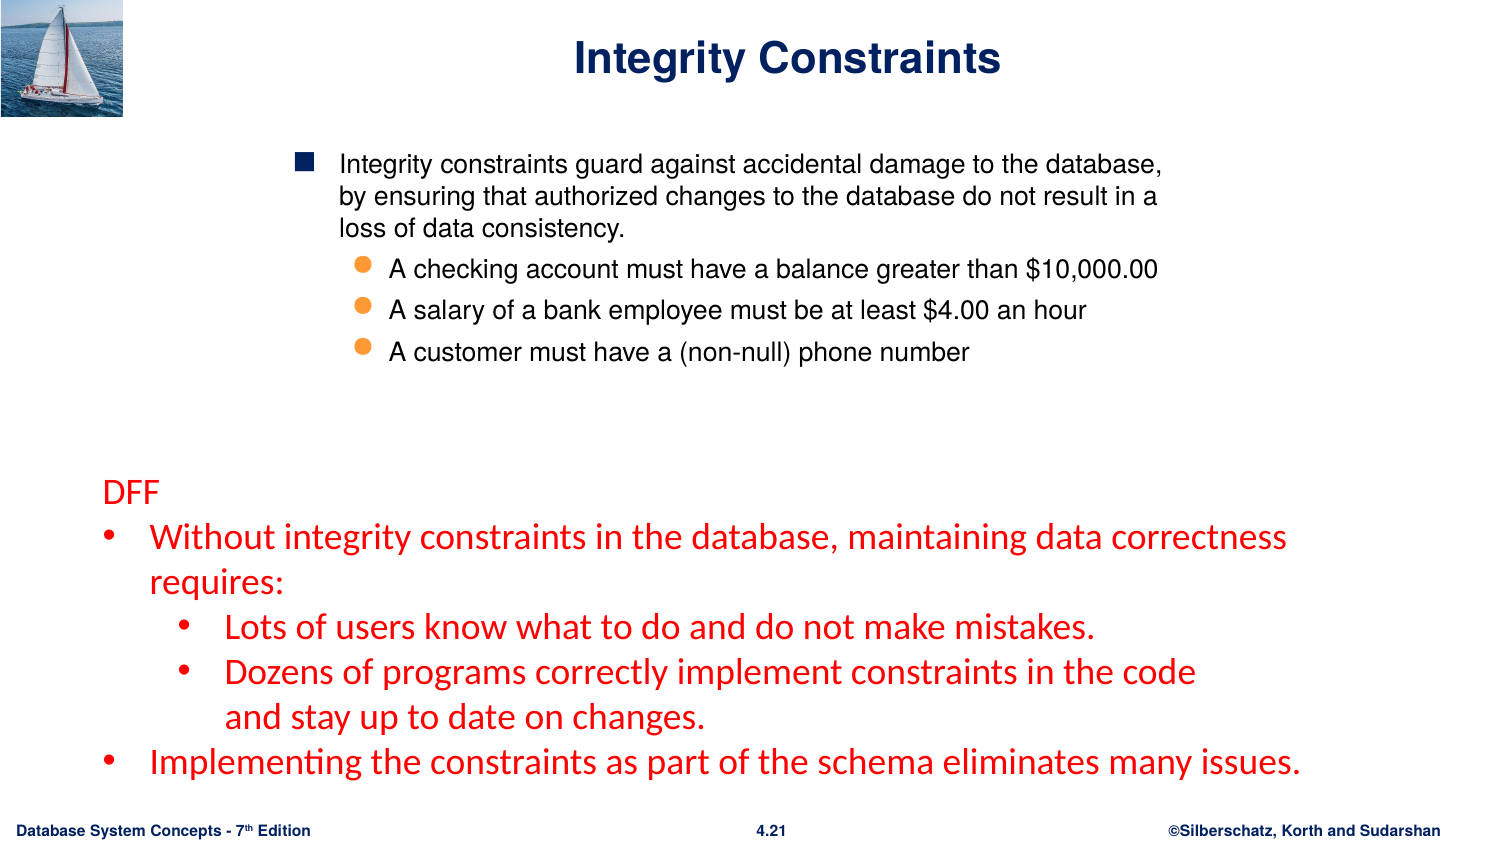

# Integrity Constraints
Integrity constraints guard against accidental damage to the database, by ensuring that authorized changes to the database do not result in a loss of data consistency.
A checking account must have a balance greater than $10,000.00
A salary of a bank employee must be at least $4.00 an hour
A customer must have a (non-null) phone number

DFF
Without integrity constraints in the database, maintaining data correctness requires:
Lots of users know what to do and do not make mistakes.
Dozens of programs correctly implement constraints in the code
and stay up to date on changes.
Implementing the constraints as part of the schema eliminates many issues.